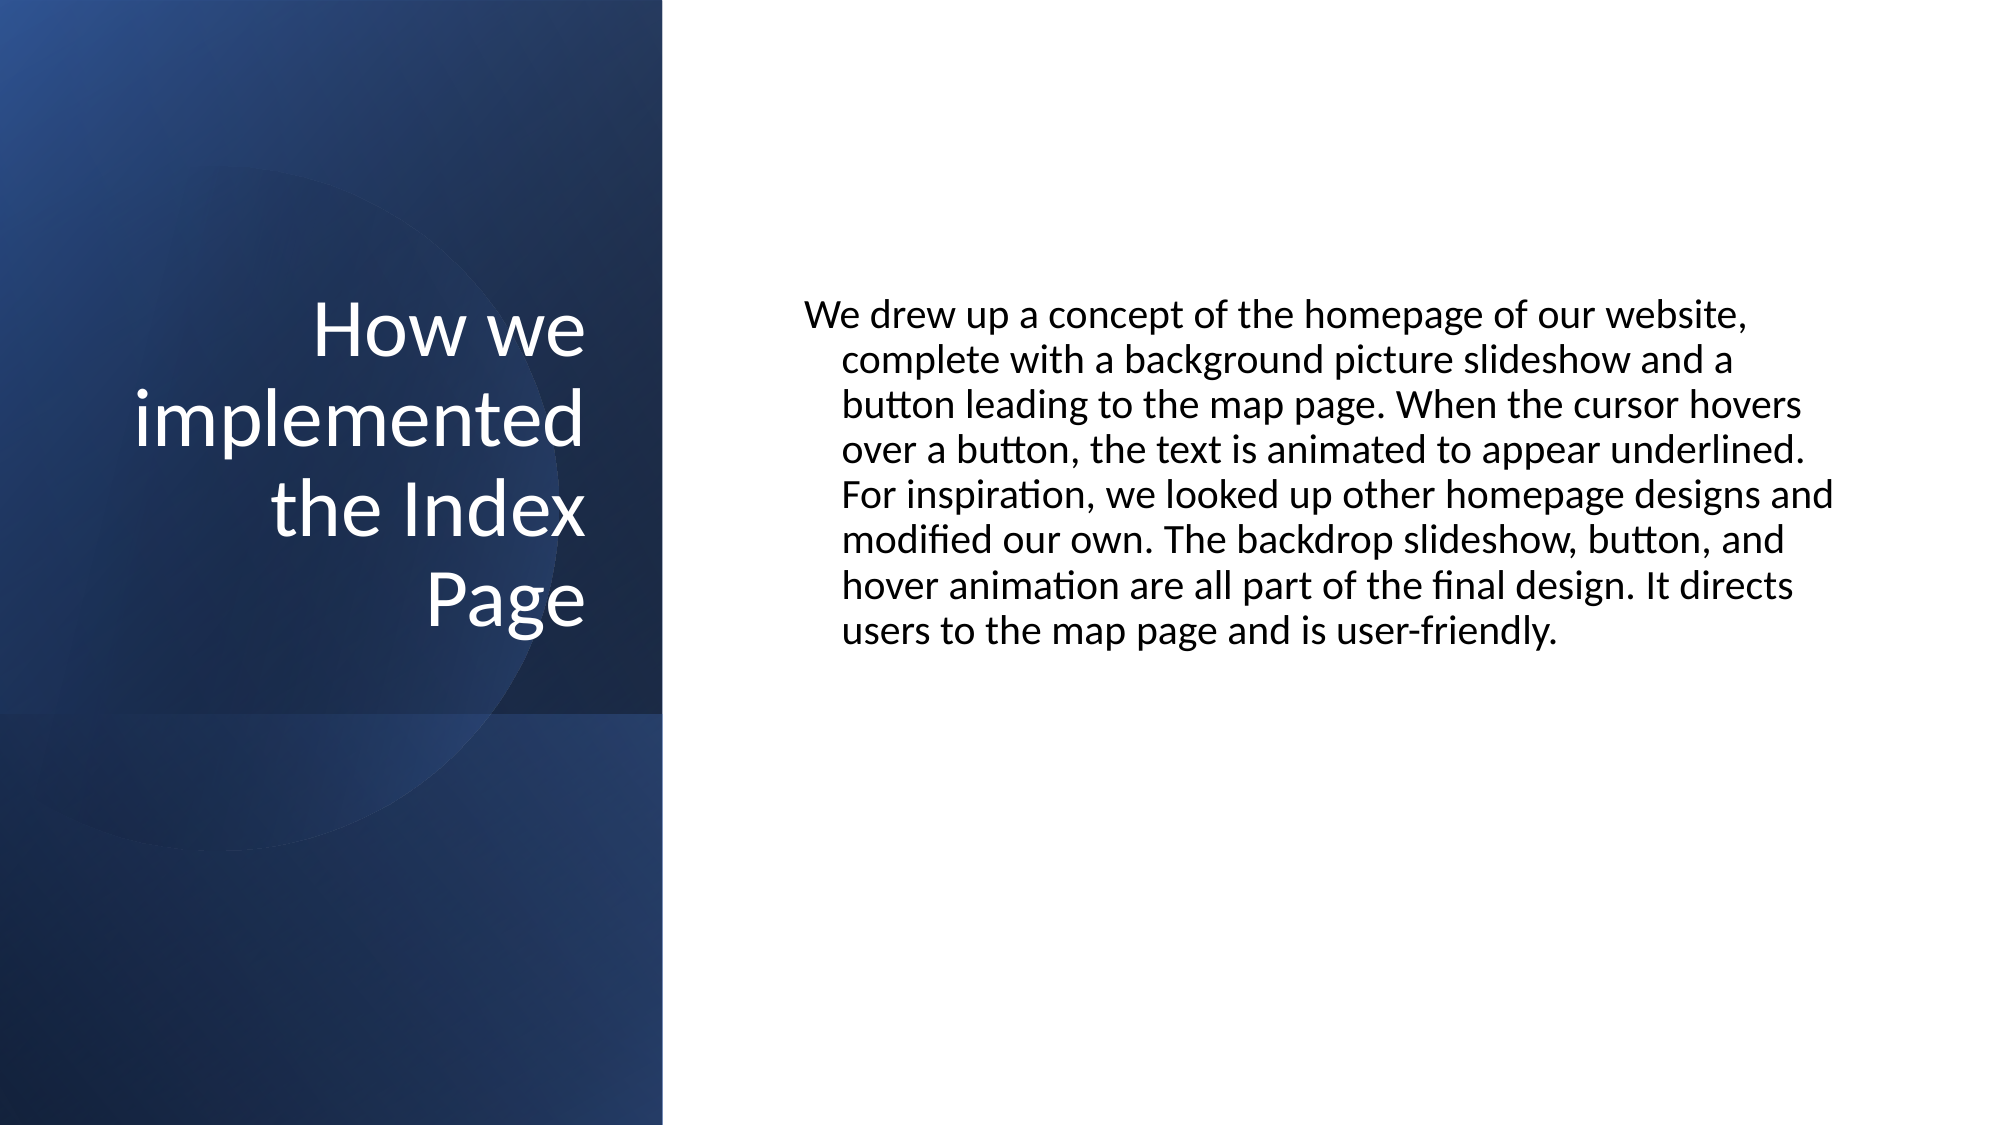

# How we implemented the Index Page
We drew up a concept of the homepage of our website, complete with a background picture slideshow and a button leading to the map page. When the cursor hovers over a button, the text is animated to appear underlined. For inspiration, we looked up other homepage designs and modified our own. The backdrop slideshow, button, and hover animation are all part of the final design. It directs users to the map page and is user-friendly.